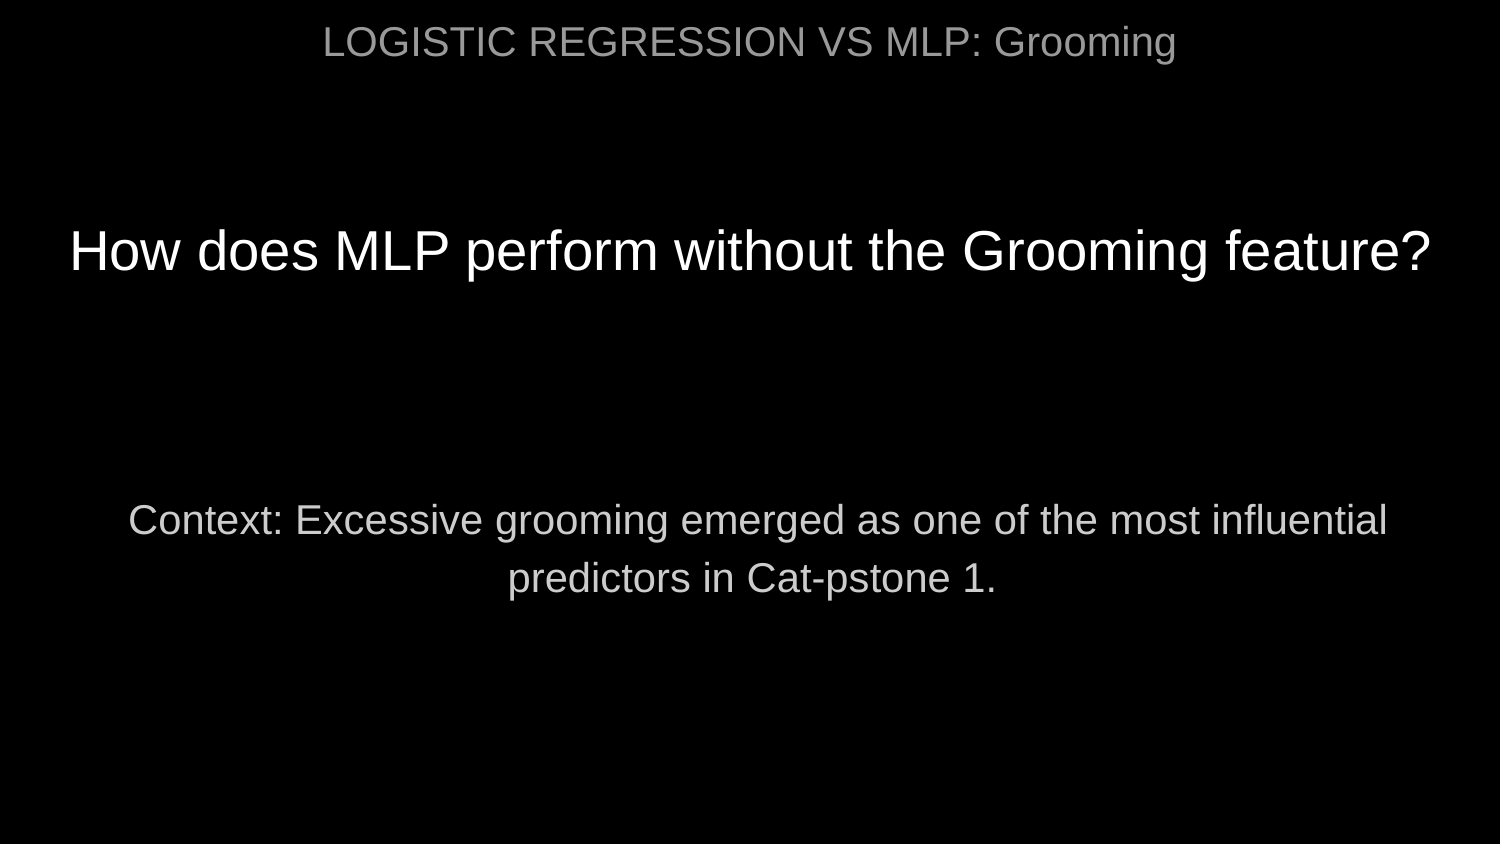

# LOGISTIC REGRESSION VS MLP: Grooming
How does MLP perform without the Grooming feature?

Context: Excessive grooming emerged as one of the most influential predictors in Cat-pstone 1.